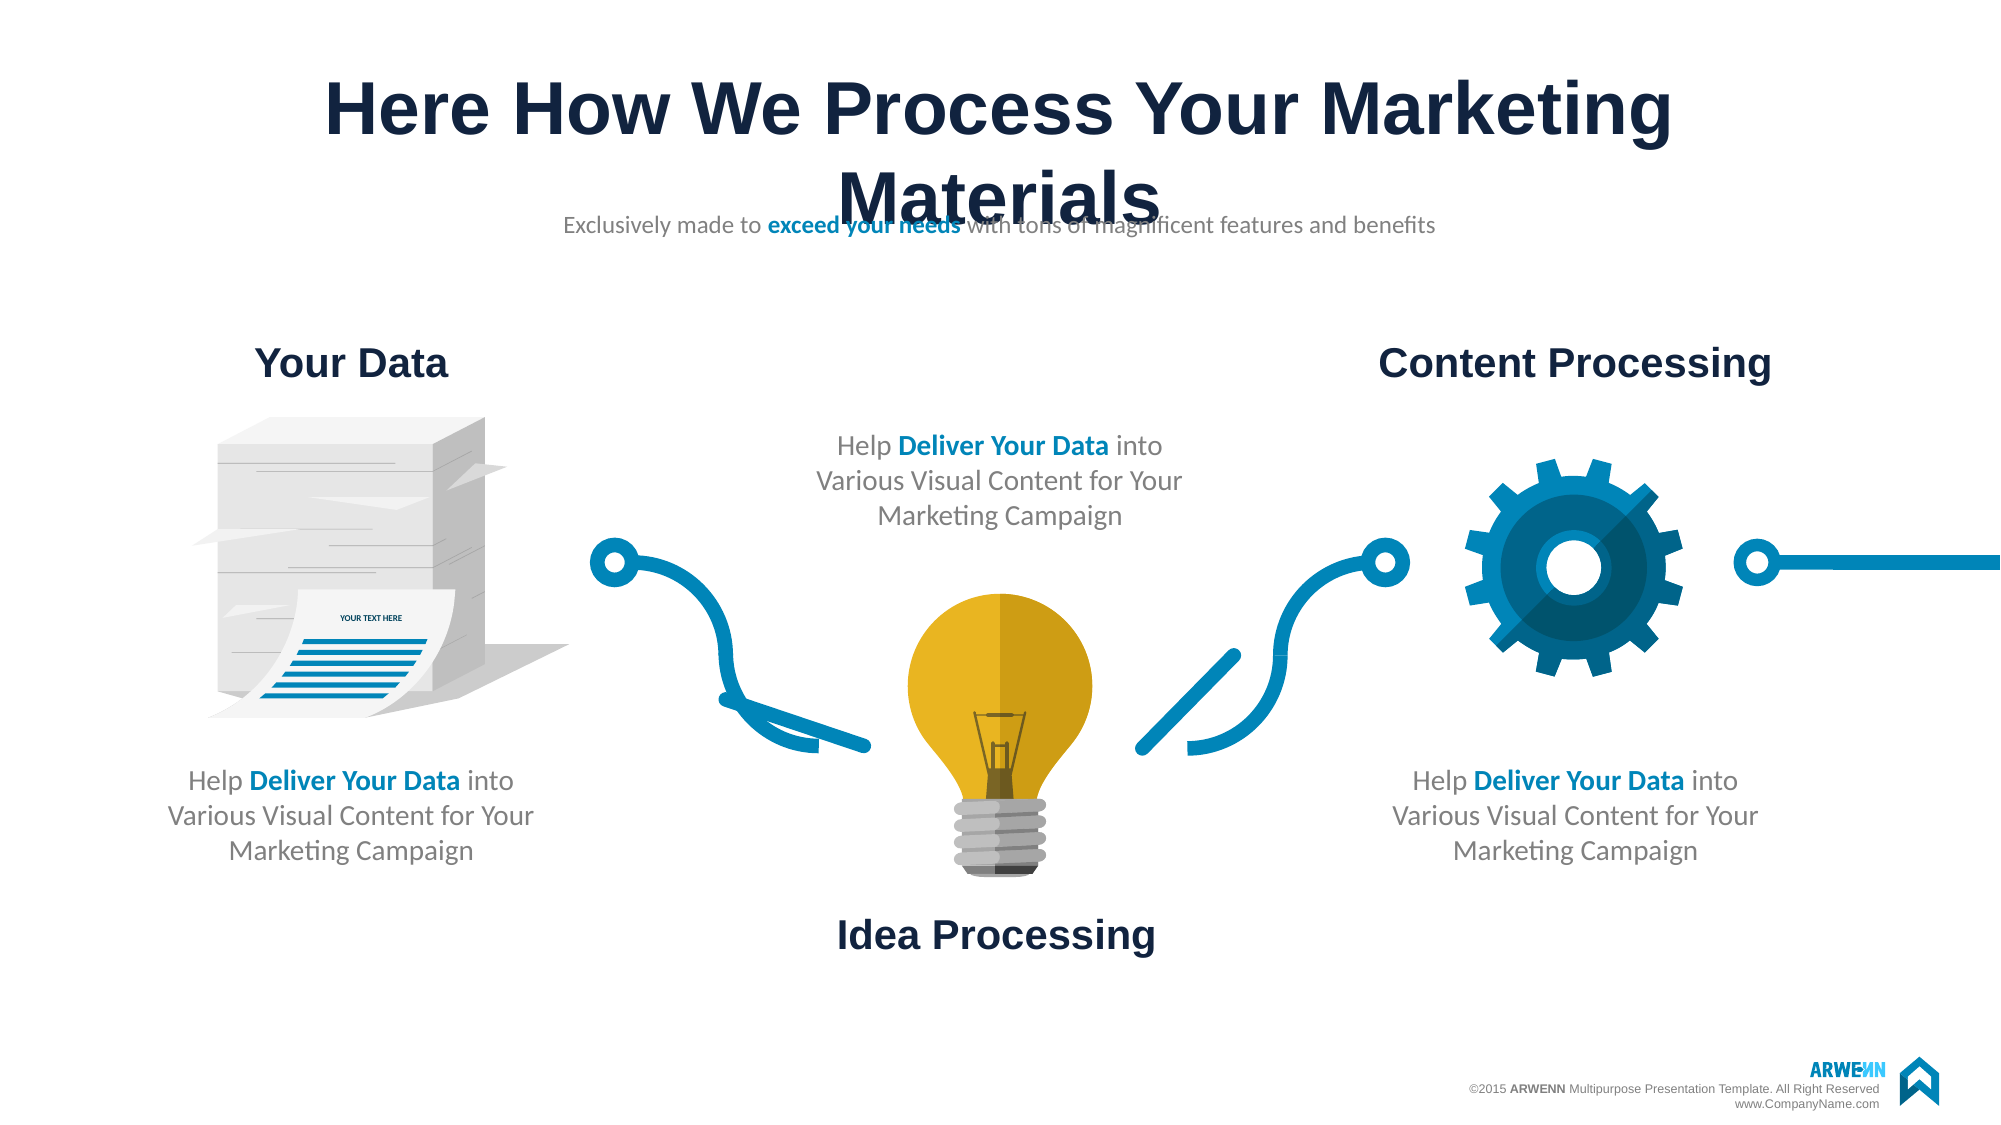

# Here How We Process Your Marketing Materials
Exclusively made to exceed your needs with tons of magnificent features and benefits
Your Data
Content Processing

YOUR TEXT HERE

Help Deliver Your Data into Various Visual Content for Your Marketing Campaign

Help Deliver Your Data into Various Visual Content for Your Marketing Campaign
Help Deliver Your Data into Various Visual Content for Your Marketing Campaign
Idea Processing